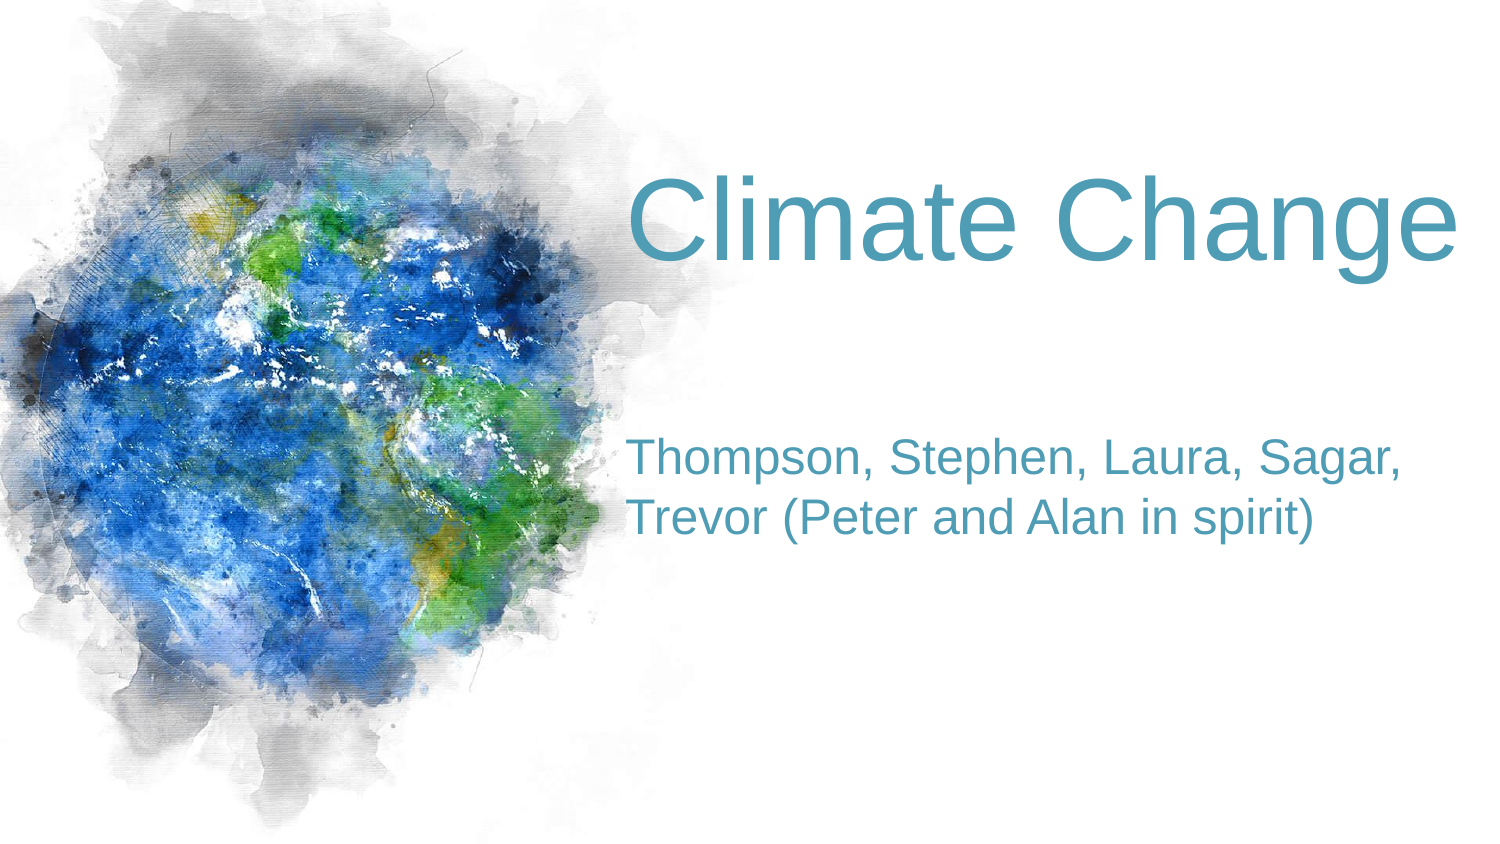

# Climate Change

Thompson, Stephen, Laura, Sagar, Trevor (Peter and Alan in spirit)